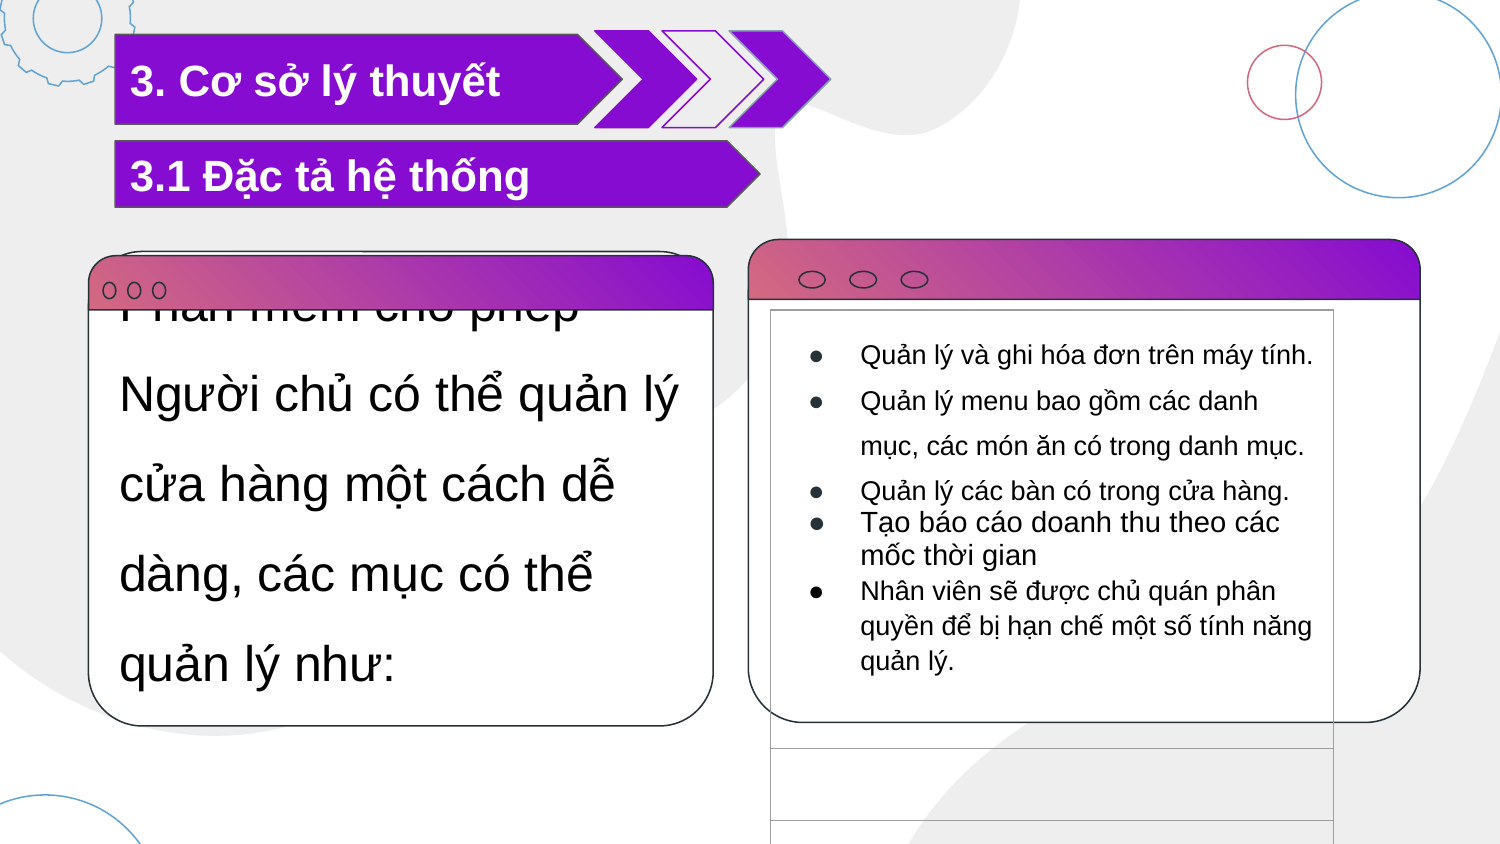

3. Cơ sở lý thuyết
3.1 Đặc tả hệ thống

Phần mềm cho phép Người chủ có thể quản lý cửa hàng một cách dễ dàng, các mục có thể quản lý như:

| Quản lý và ghi hóa đơn trên máy tính. Quản lý menu bao gồm các danh mục, các món ăn có trong danh mục. Quản lý các bàn có trong cửa hàng. Tạo báo cáo doanh thu theo các mốc thời gian Nhân viên sẽ được chủ quán phân quyền để bị hạn chế một số tính năng quản lý. |
| --- |
|  |
|  |
|  |
|  |